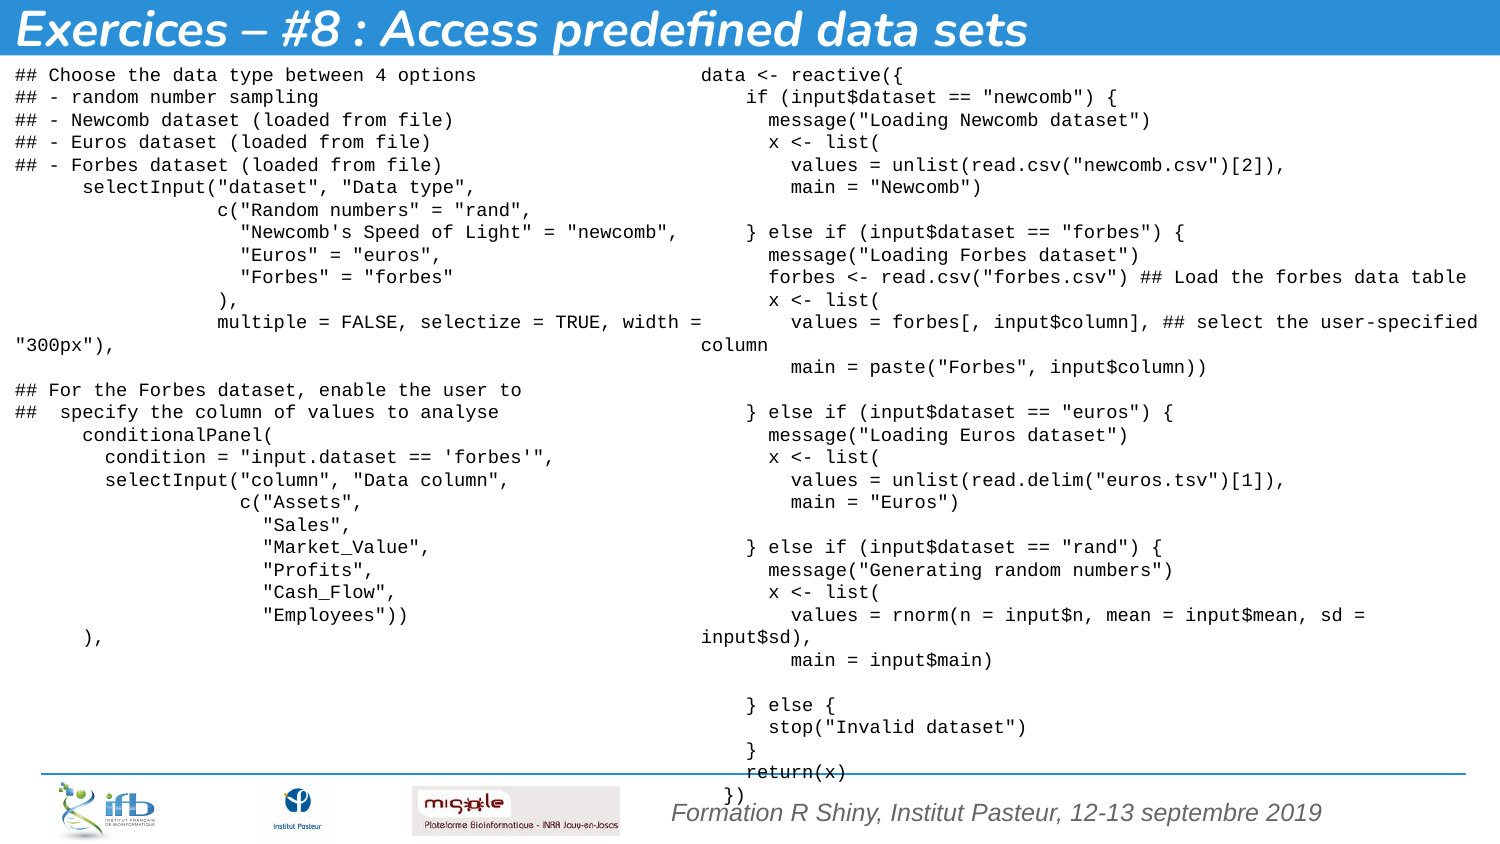

# Exercices – #8 : Access predefined data sets
## Choose the data type between 4 options
## - random number sampling
## - Newcomb dataset (loaded from file)
## - Euros dataset (loaded from file)
## - Forbes dataset (loaded from file)
      selectInput("dataset", "Data type",
                  c("Random numbers" = "rand",
                    "Newcomb's Speed of Light" = "newcomb",
                    "Euros" = "euros",
                    "Forbes" = "forbes"
                  ),
                  multiple = FALSE, selectize = TRUE, width = "300px"),

## For the Forbes dataset, enable the user to
##  specify the column of values to analyse
      conditionalPanel(
        condition = "input.dataset == 'forbes'",
        selectInput("column", "Data column",
                    c("Assets",
                      "Sales",
                      "Market_Value",
                      "Profits",
                      "Cash_Flow",
                      "Employees"))
      ),
data <- reactive({
    if (input$dataset == "newcomb") {
      message("Loading Newcomb dataset")
      x <- list(
        values = unlist(read.csv("newcomb.csv")[2]),
        main = "Newcomb")

    } else if (input$dataset == "forbes") {
      message("Loading Forbes dataset")
      forbes <- read.csv("forbes.csv") ## Load the forbes data table
      x <- list(
        values = forbes[, input$column], ## select the user-specified column
        main = paste("Forbes", input$column))

    } else if (input$dataset == "euros") {
      message("Loading Euros dataset")
      x <- list(
        values = unlist(read.delim("euros.tsv")[1]),
        main = "Euros")

    } else if (input$dataset == "rand") {
      message("Generating random numbers")
      x <- list(
        values = rnorm(n = input$n, mean = input$mean, sd = input$sd),
        main = input$main)

    } else {
      stop("Invalid dataset")
    }
    return(x)
  })